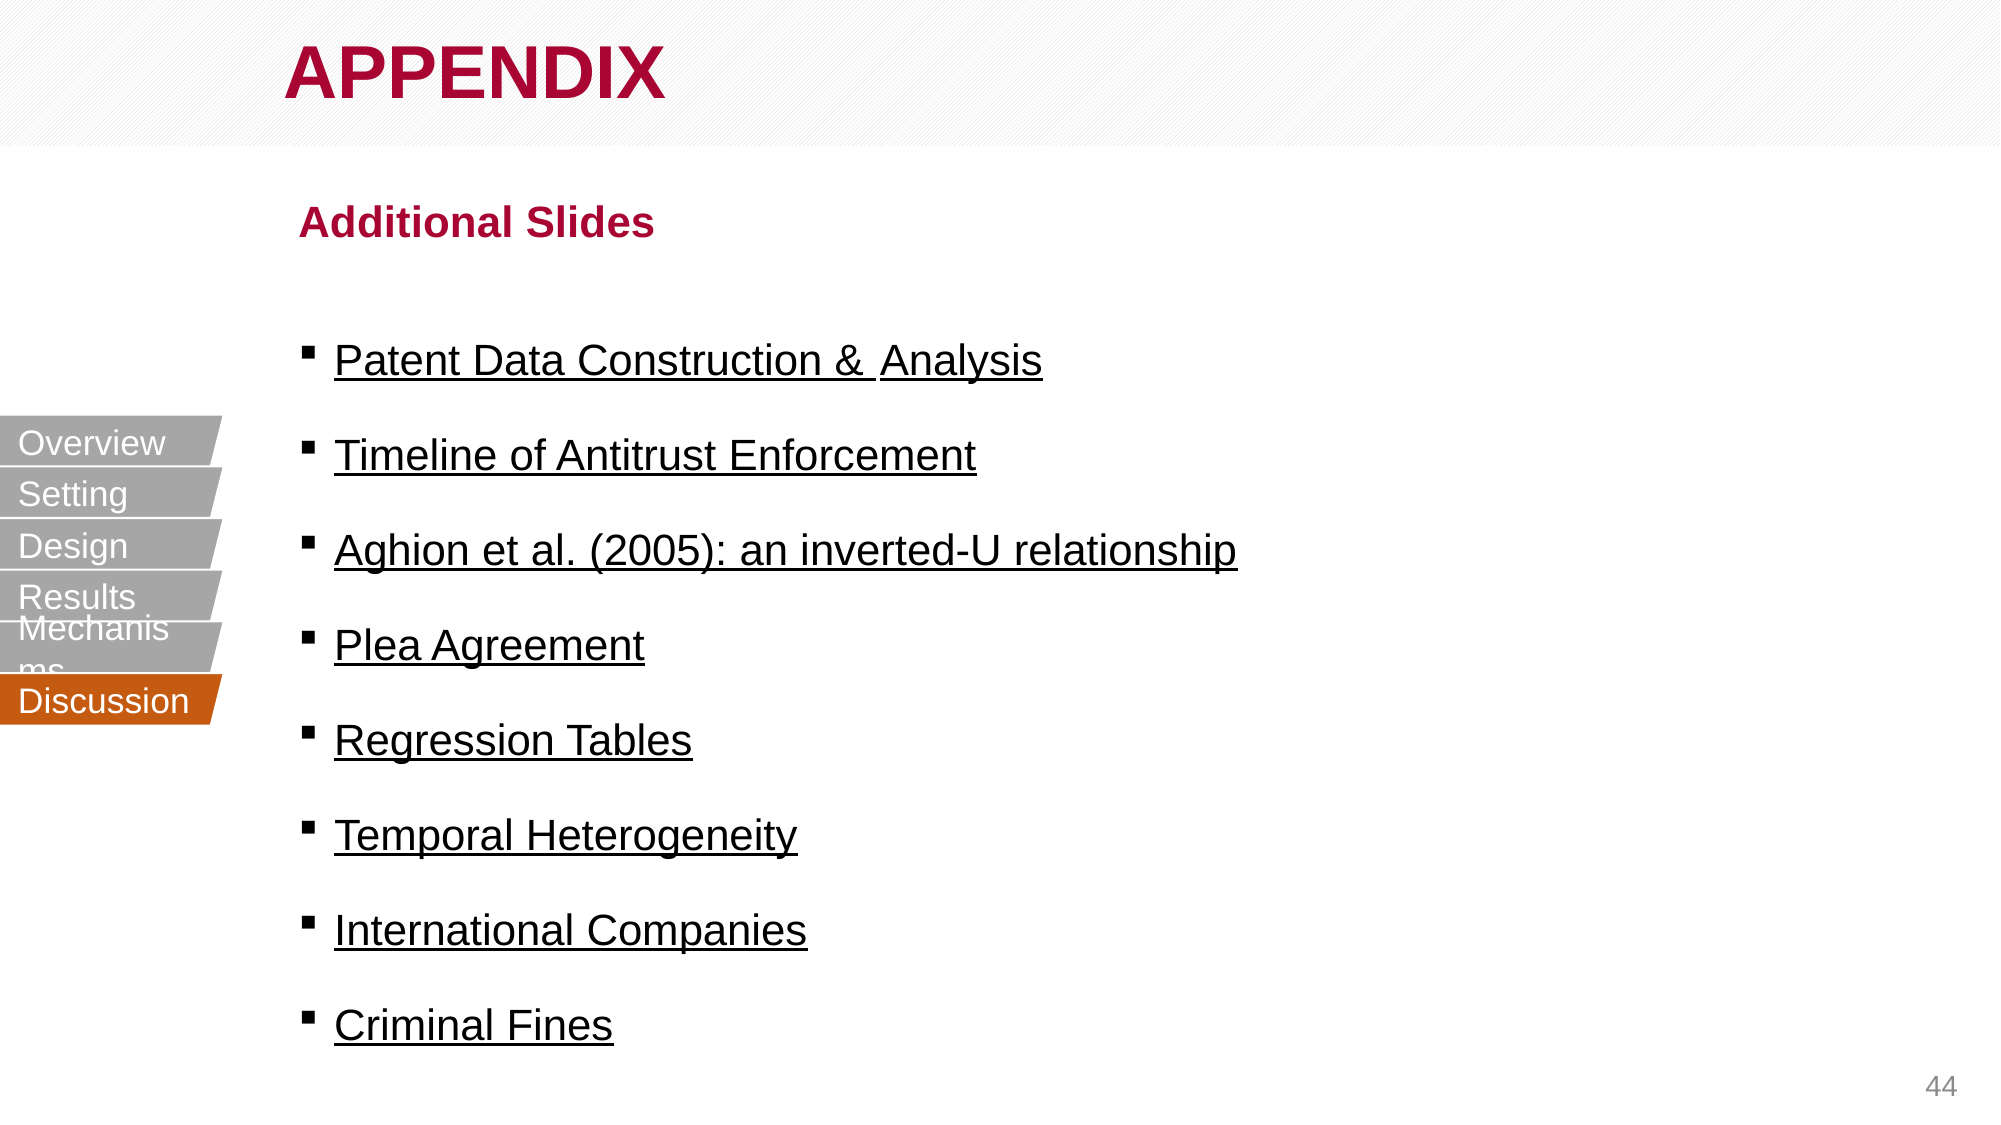

# APPENDIX
Additional Slides

Patent Data Construction & Analysis
Timeline of Antitrust Enforcement
Aghion et al. (2005): an inverted-U relationship
Plea Agreement
Regression Tables
Temporal Heterogeneity
International Companies
Criminal Fines
Overview
Setting
Design
Results
Mechanisms
Discussion
44